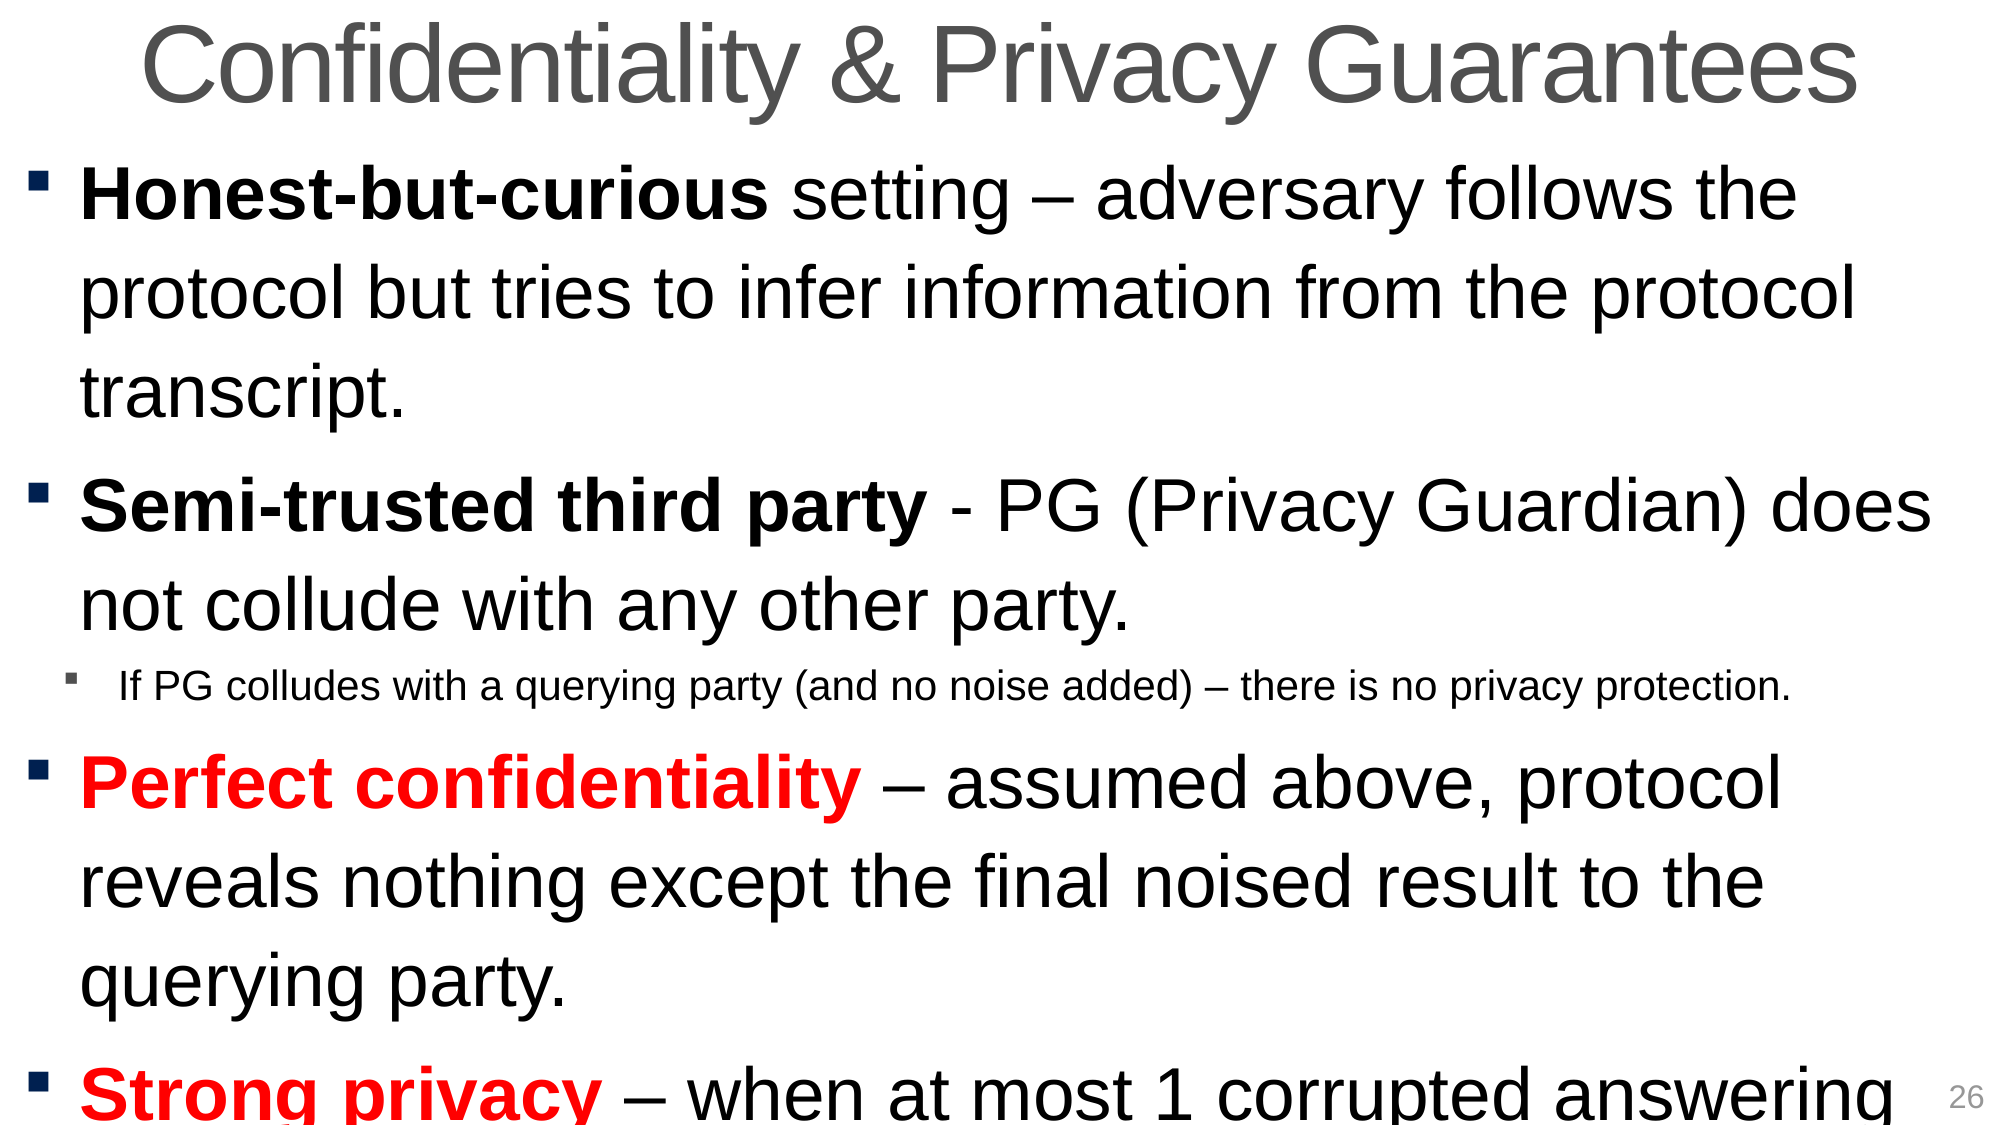

Confidentiality & Privacy Guarantees

Honest-but-curious setting – adversary follows the protocol but tries to infer information from the protocol transcript.
Semi-trusted third party - PG (Privacy Guardian) does not collude with any other party.
If PG colludes with a querying party (and no noise added) – there is no privacy protection.
Perfect confidentiality – assumed above, protocol reveals nothing except the final noised result to the querying party.
Strong privacy – when at most 1 corrupted answering party.
Privacy degrades only and proportionally to the number of corrupted answering parties.
Privacy leakage only to the querying party when more than a single answering party is corrupted.
26